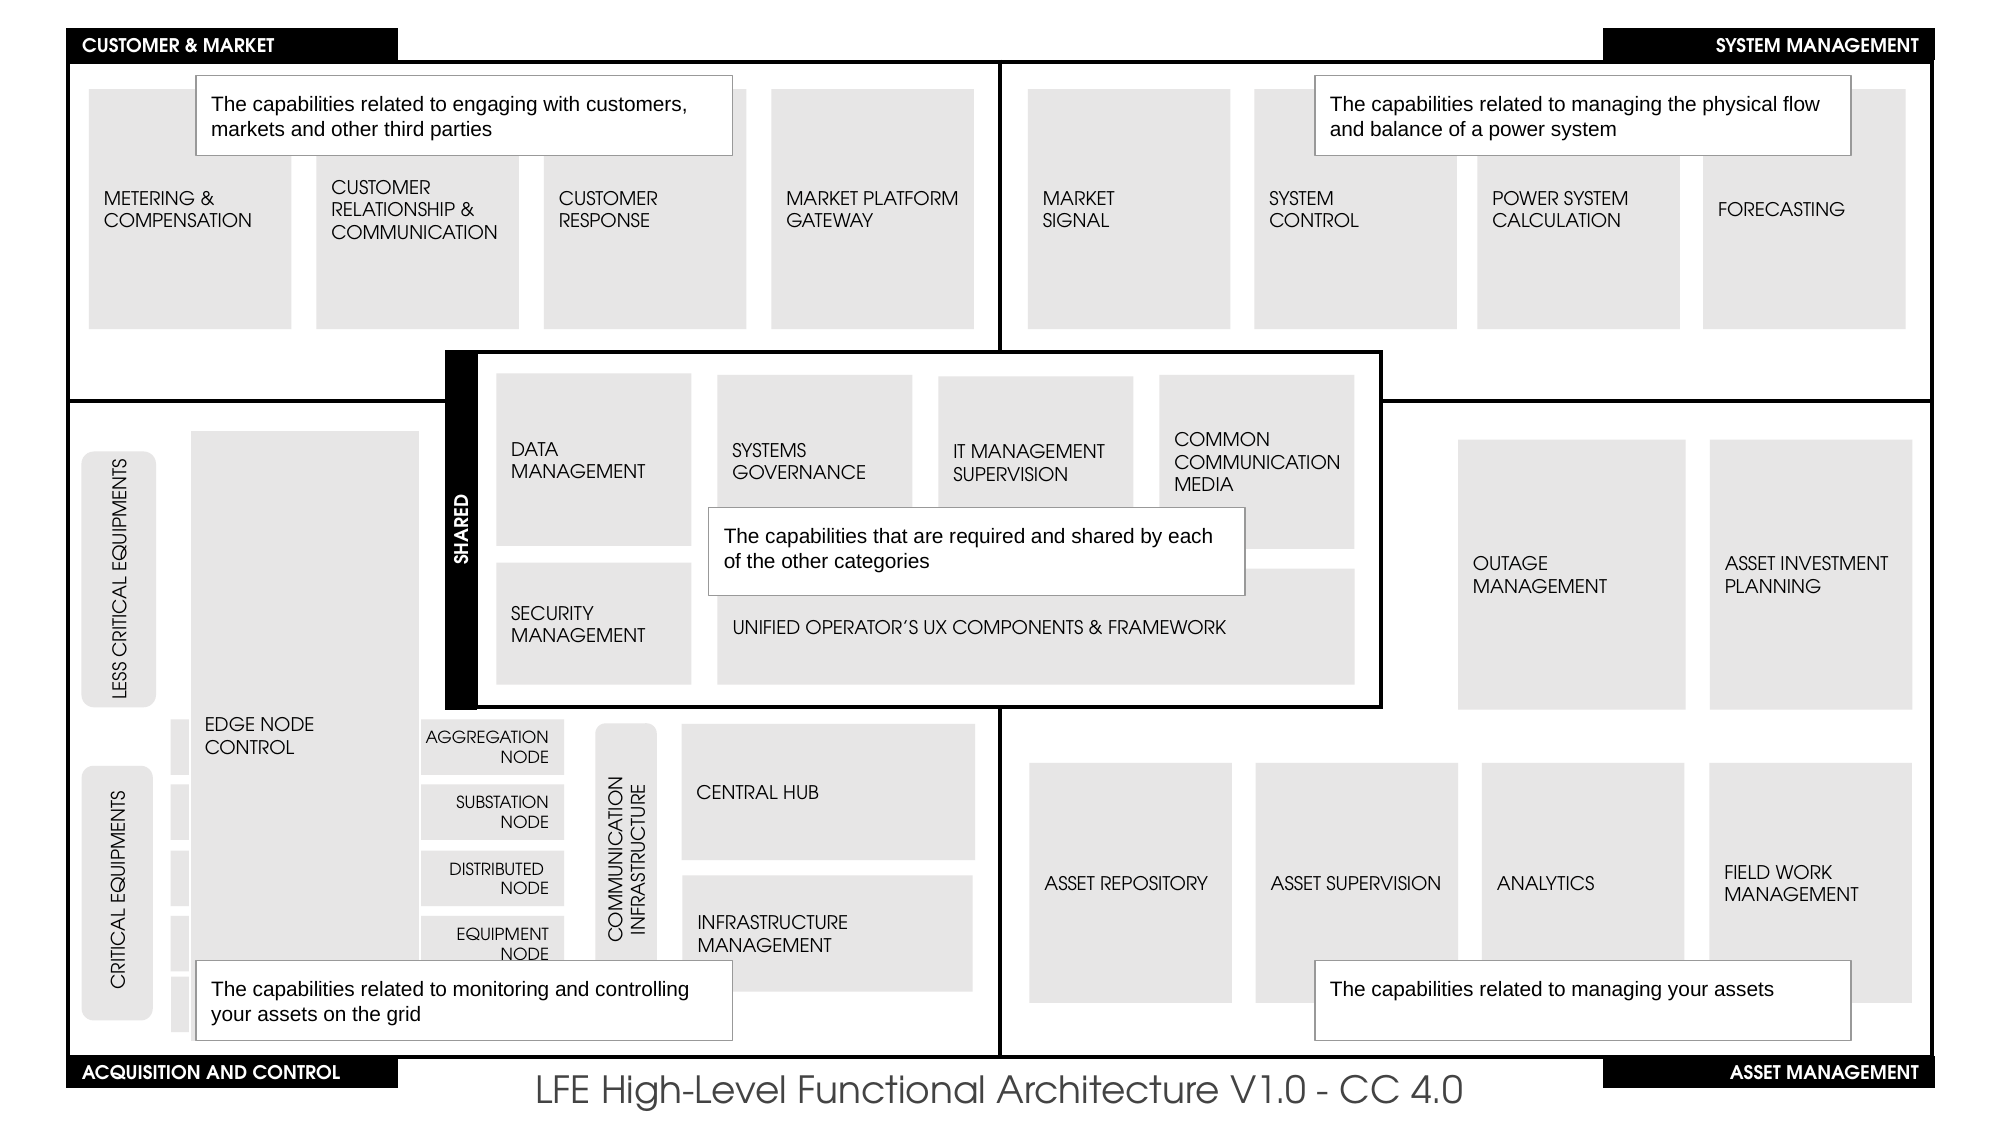

CUSTOMER & MARKET
SYSTEM MANAGEMENT
SHARED
ACQUISITION AND CONTROL
ASSET MANAGEMENT
|  |  |
| --- | --- |
|  |  |
The capabilities related to engaging with customers, markets and other third parties
The capabilities related to managing the physical flow and balance of a power system
METERING & COMPENSATION
CUSTOMER RELATIONSHIP & COMMUNICATION
CUSTOMER RESPONSE
MARKET PLATFORM GATEWAY
MARKET
SIGNAL
SYSTEM
CONTROL
POWER SYSTEM CALCULATION
FORECASTING
|  |
| --- |
DATA MANAGEMENT
SYSTEMS GOVERNANCE
COMMON COMMUNICATION MEDIA
IT MANAGEMENT
SUPERVISION
UNIFIED OPERATOR’S UX COMPONENTS & FRAMEWORK
SECURITY MANAGEMENT
LESS CRITICAL EQUIPMENTS
 CRITICAL EQUIPMENTS
EDGE NODE CONTROL
AGGREGATION
 NODE
SUBSTATION
 NODE
DISTRIBUTED
NODE
EQUIPMENT
NODE
EQUIPMENT
NODE
CENTRAL HUB
COMMUNICATION INFRASTRUCTURE
INFRASTRUCTURE MANAGEMENT
OUTAGE MANAGEMENT
ASSET INVESTMENT PLANNING
ASSET REPOSITORY
ASSET SUPERVISION
ANALYTICS
FIELD WORK MANAGEMENT
The capabilities that are required and shared by each of the other categories
The capabilities related to monitoring and controlling your assets on the grid
The capabilities related to managing your assets
LFE High-Level Functional Architecture V1.0 - CC 4.0